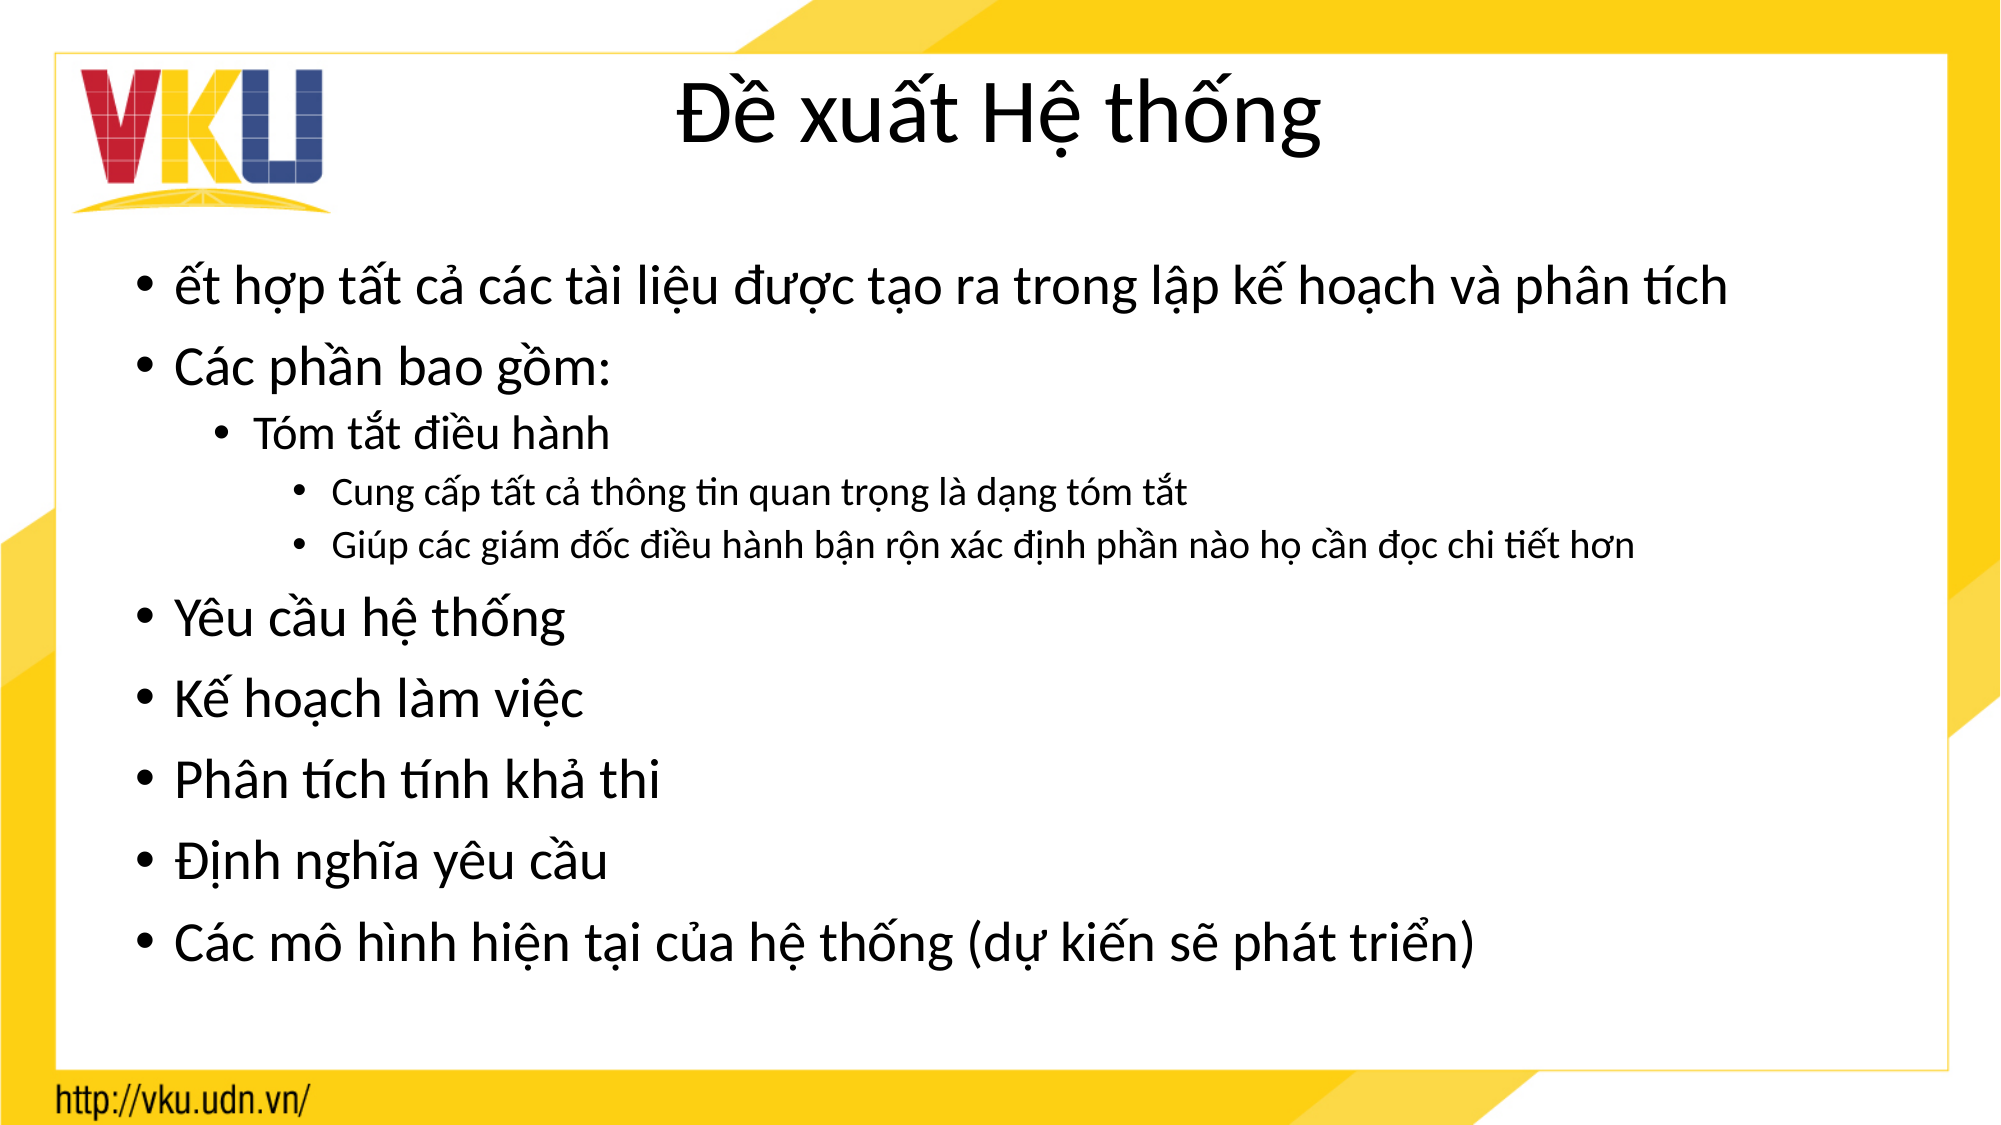

# Đề xuất Hệ thống
ết hợp tất cả các tài liệu được tạo ra trong lập kế hoạch và phân tích
Các phần bao gồm:
Tóm tắt điều hành
Cung cấp tất cả thông tin quan trọng là dạng tóm tắt
Giúp các giám đốc điều hành bận rộn xác định phần nào họ cần đọc chi tiết hơn
Yêu cầu hệ thống
Kế hoạch làm việc
Phân tích tính khả thi
Định nghĩa yêu cầu
Các mô hình hiện tại của hệ thống (dự kiến sẽ phát triển)